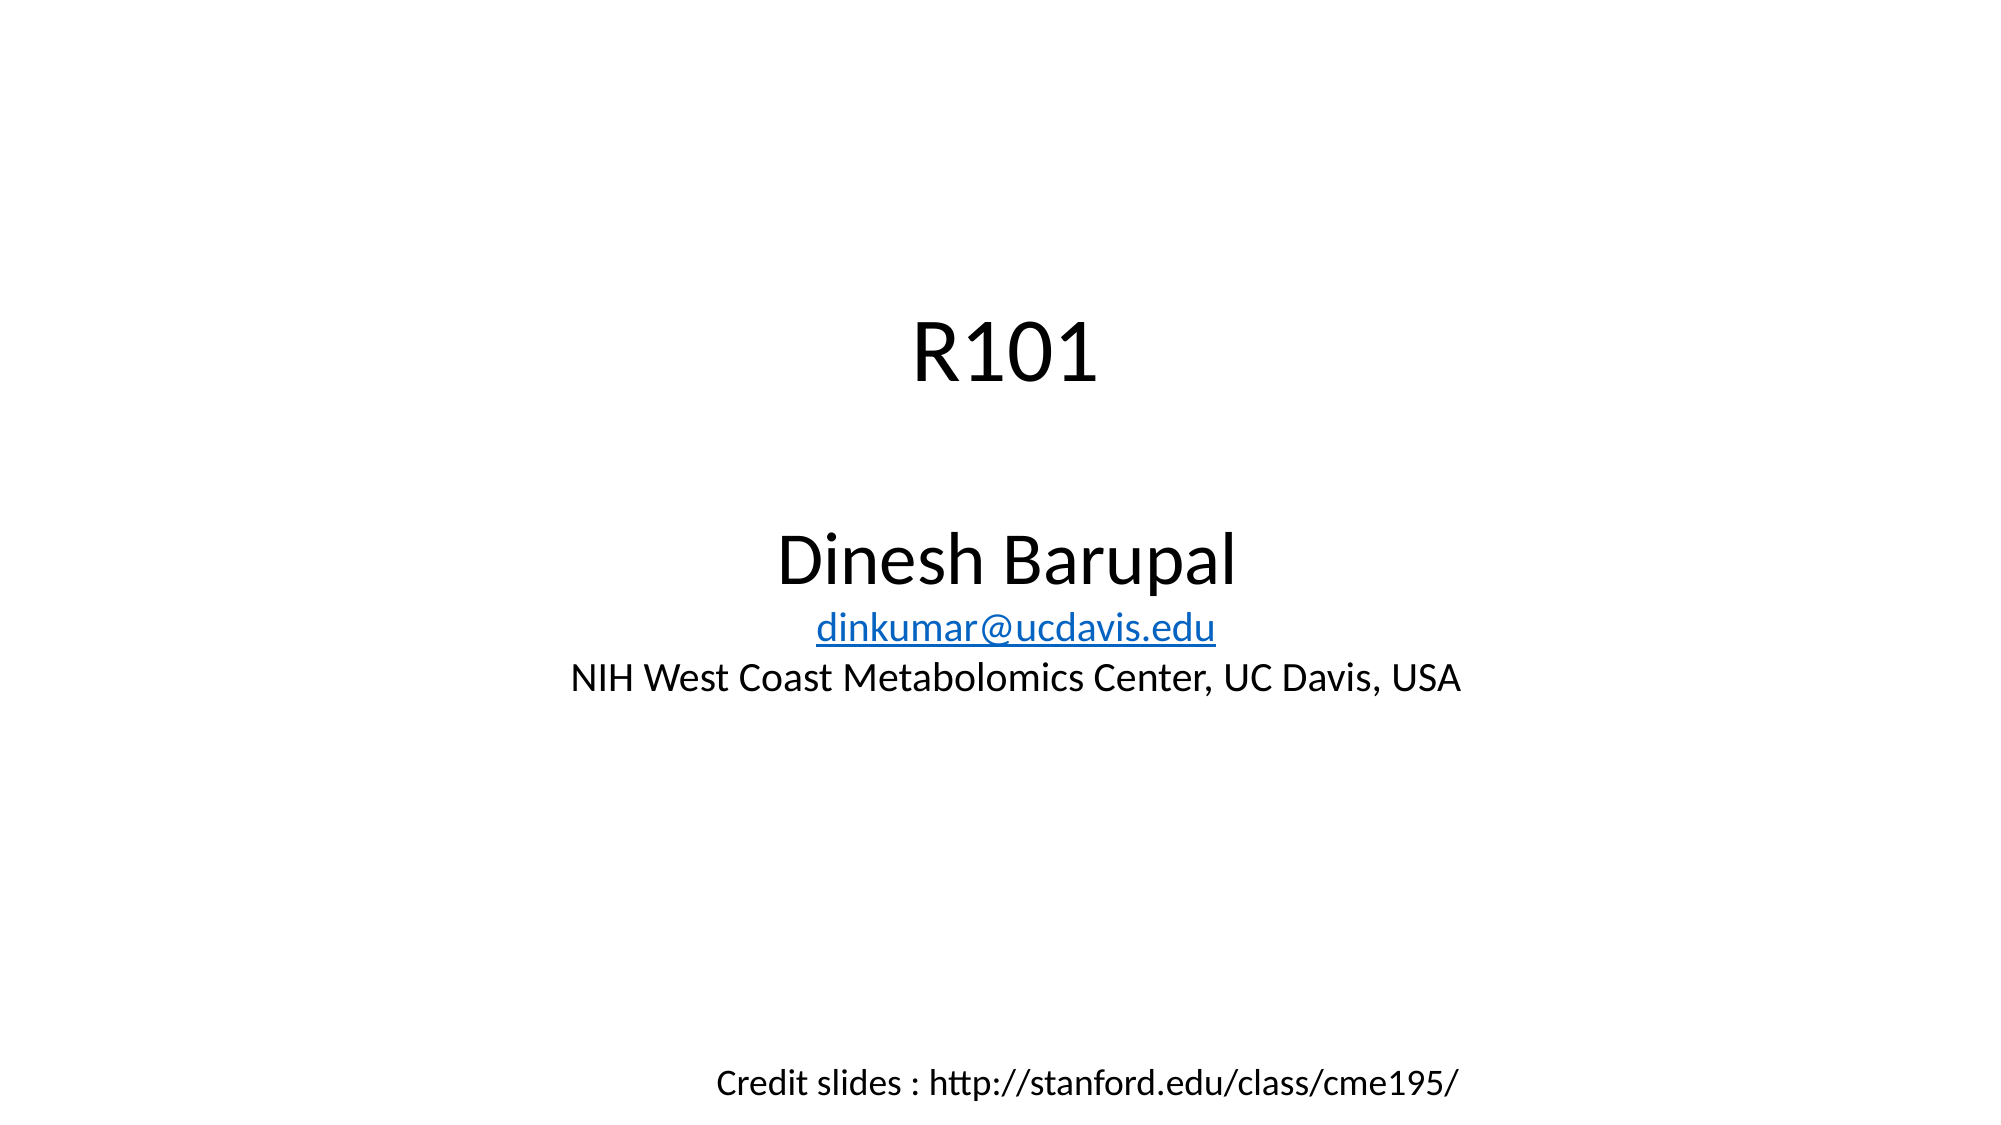

R101

Dinesh Barupal
dinkumar@ucdavis.edu
NIH West Coast Metabolomics Center, UC Davis, USA
Credit slides : http://stanford.edu/class/cme195/